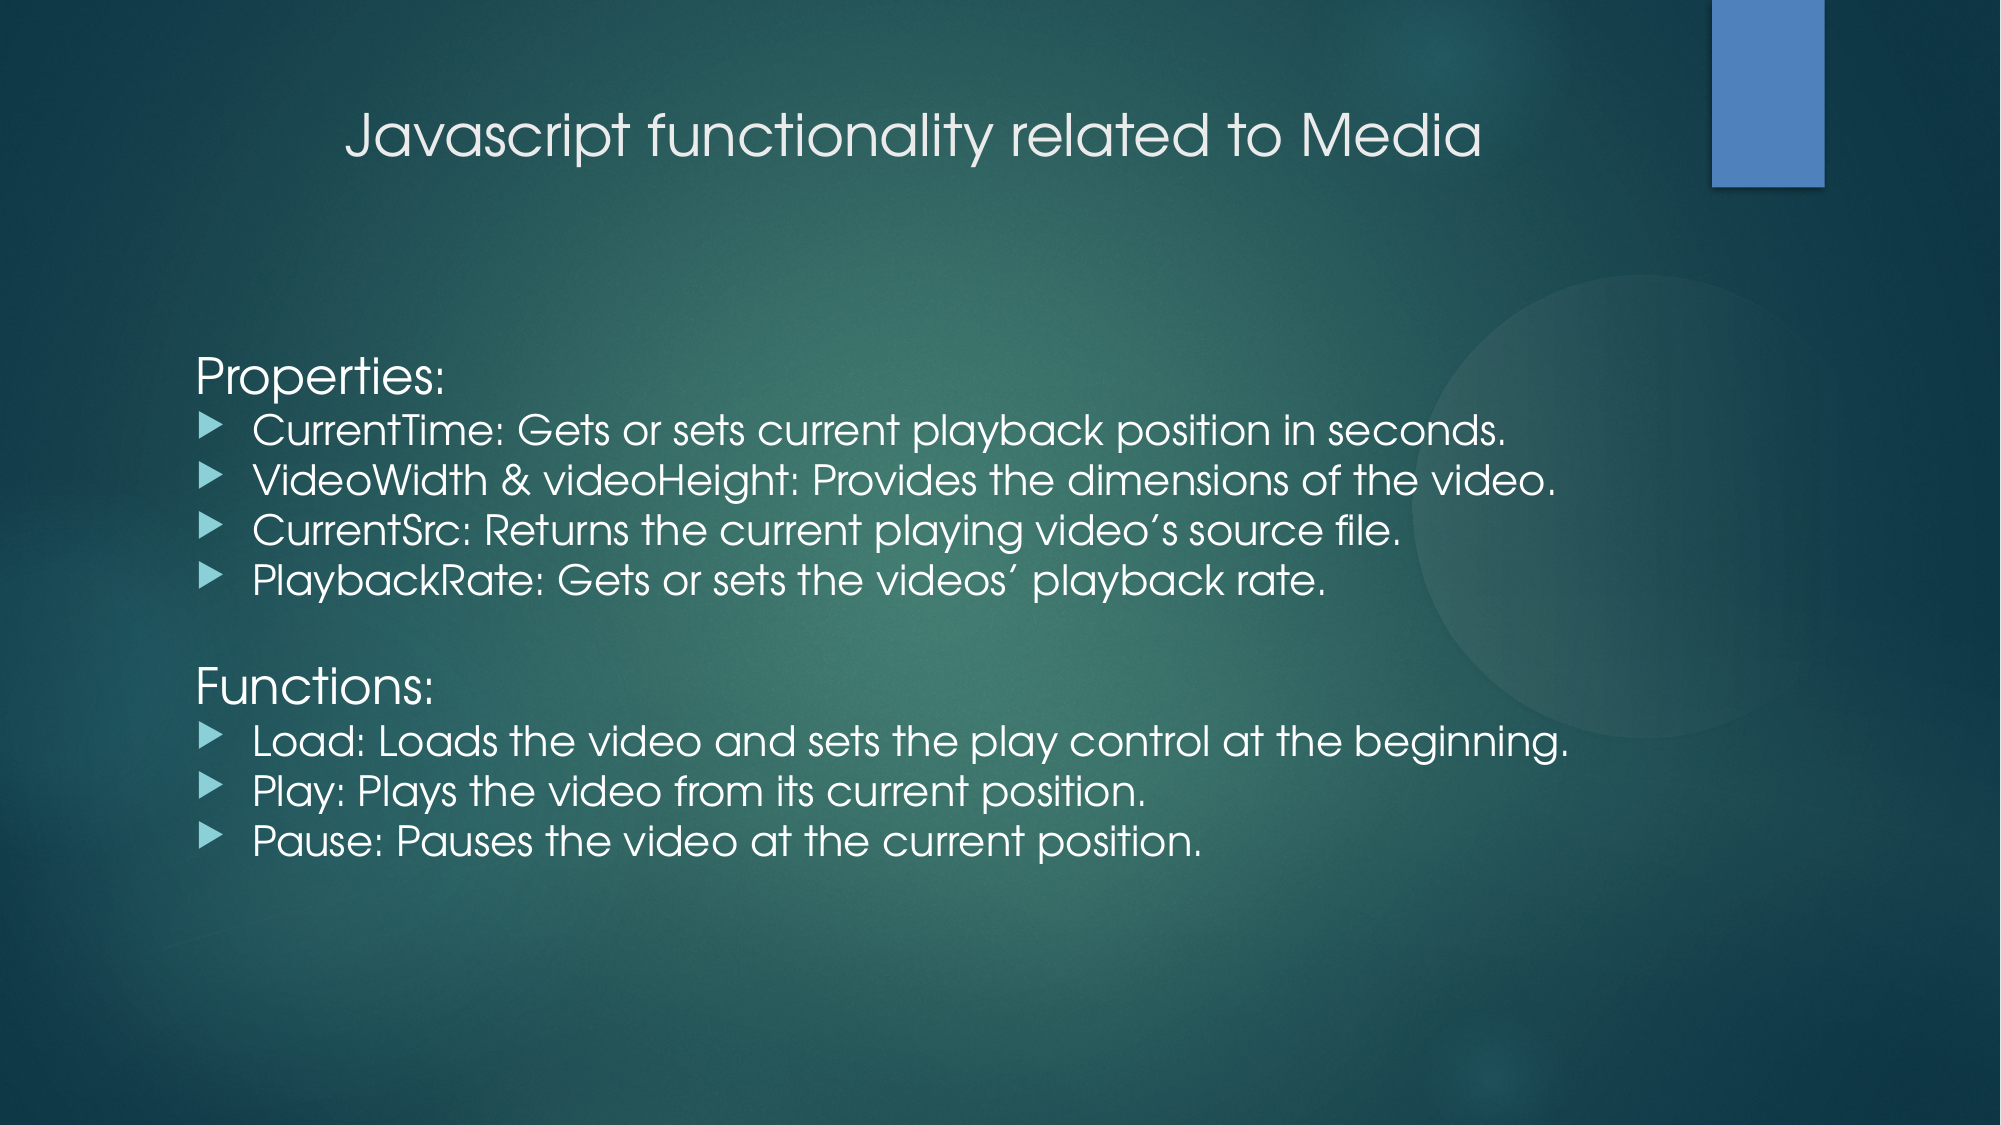

Javascript functionality related to Media
Properties:
CurrentTime: Gets or sets current playback position in seconds.
VideoWidth & videoHeight: Provides the dimensions of the video.
CurrentSrc: Returns the current playing video’s source file.
PlaybackRate: Gets or sets the videos’ playback rate.

Functions:
Load: Loads the video and sets the play control at the beginning.
Play: Plays the video from its current position.
Pause: Pauses the video at the current position.